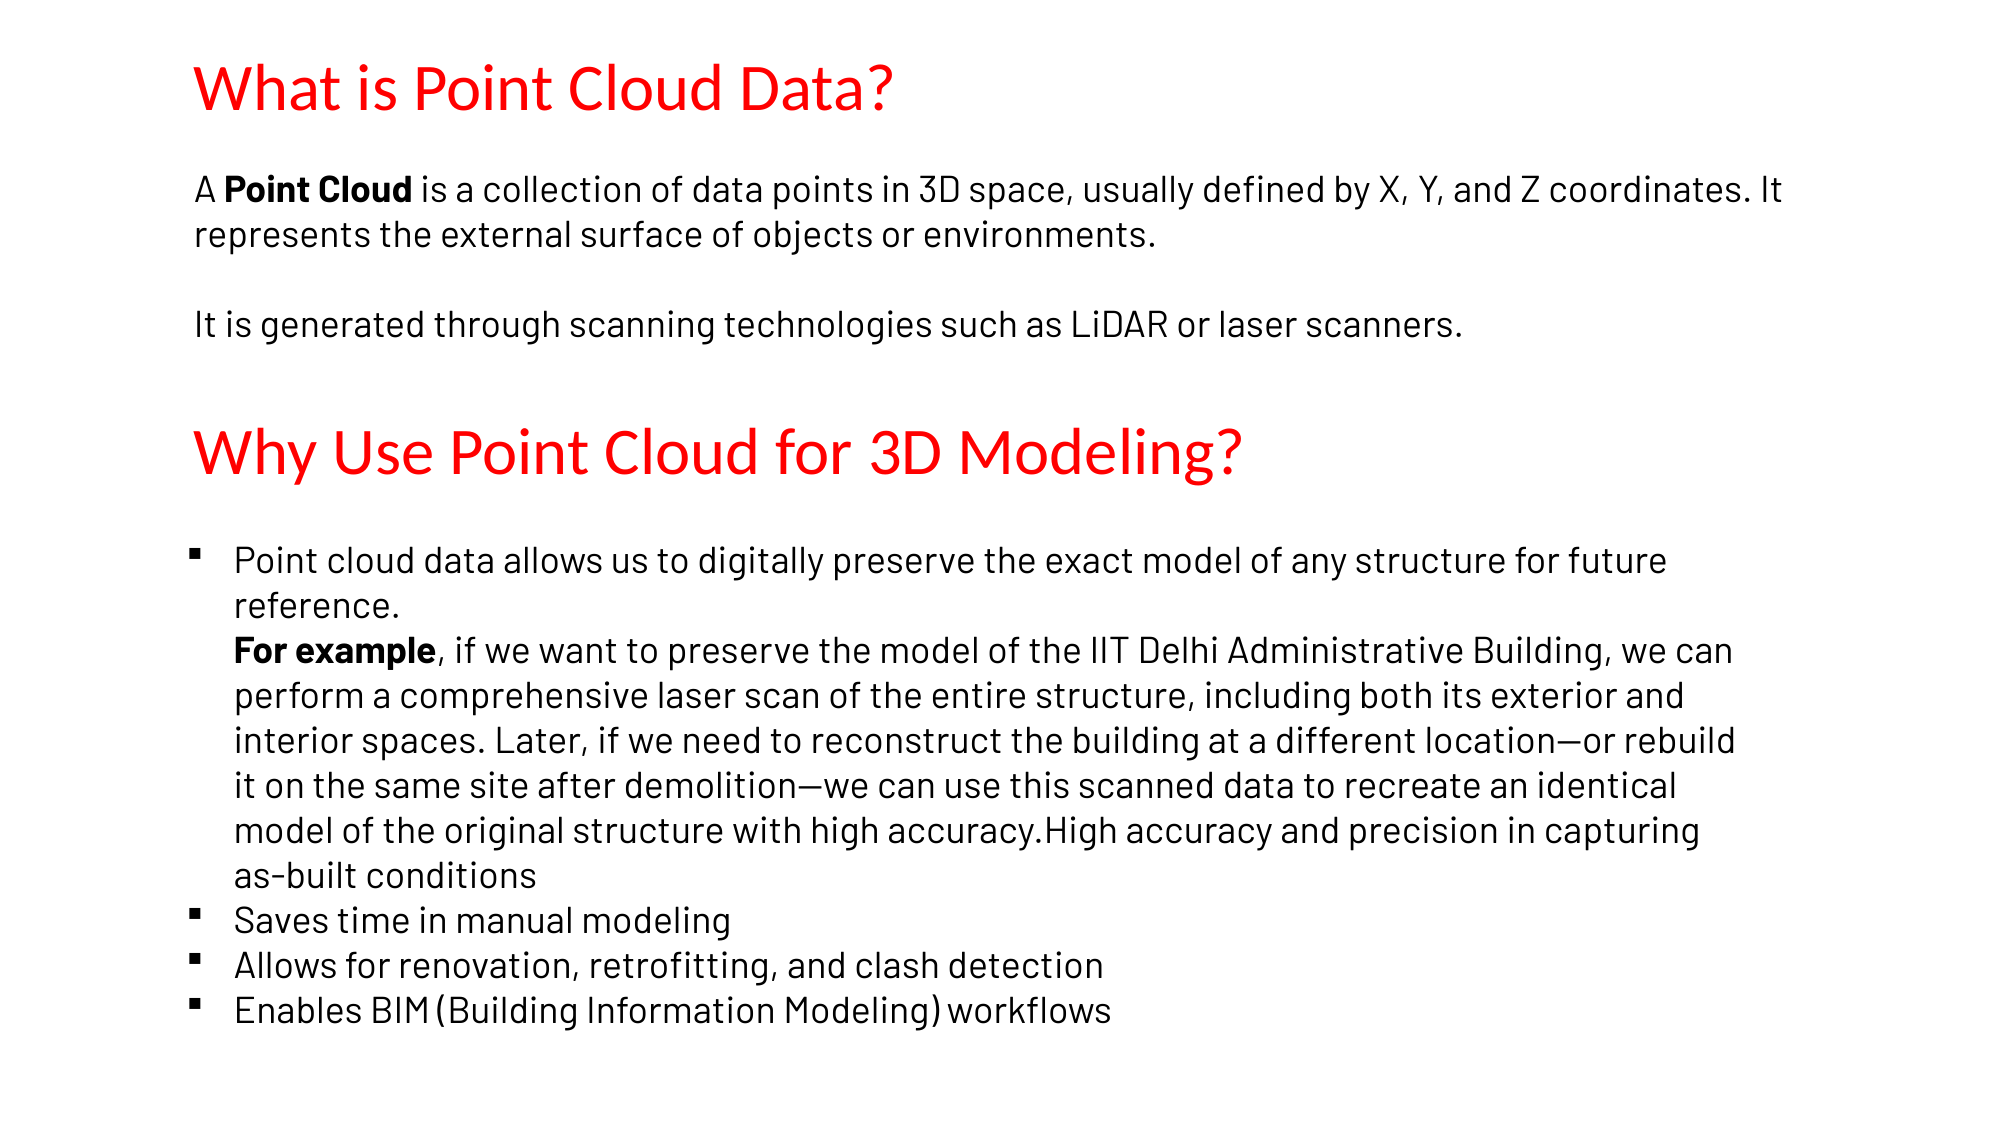

What is Point Cloud Data?
A Point Cloud is a collection of data points in 3D space, usually defined by X, Y, and Z coordinates. It represents the external surface of objects or environments.

It is generated through scanning technologies such as LiDAR or laser scanners.

Why Use Point Cloud for 3D Modeling?
Point cloud data allows us to digitally preserve the exact model of any structure for future reference.
For example, if we want to preserve the model of the IIT Delhi Administrative Building, we can perform a comprehensive laser scan of the entire structure, including both its exterior and interior spaces. Later, if we need to reconstruct the building at a different location—or rebuild it on the same site after demolition—we can use this scanned data to recreate an identical model of the original structure with high accuracy.High accuracy and precision in capturing as-built conditions
Saves time in manual modeling
Allows for renovation, retrofitting, and clash detection
Enables BIM (Building Information Modeling) workflows